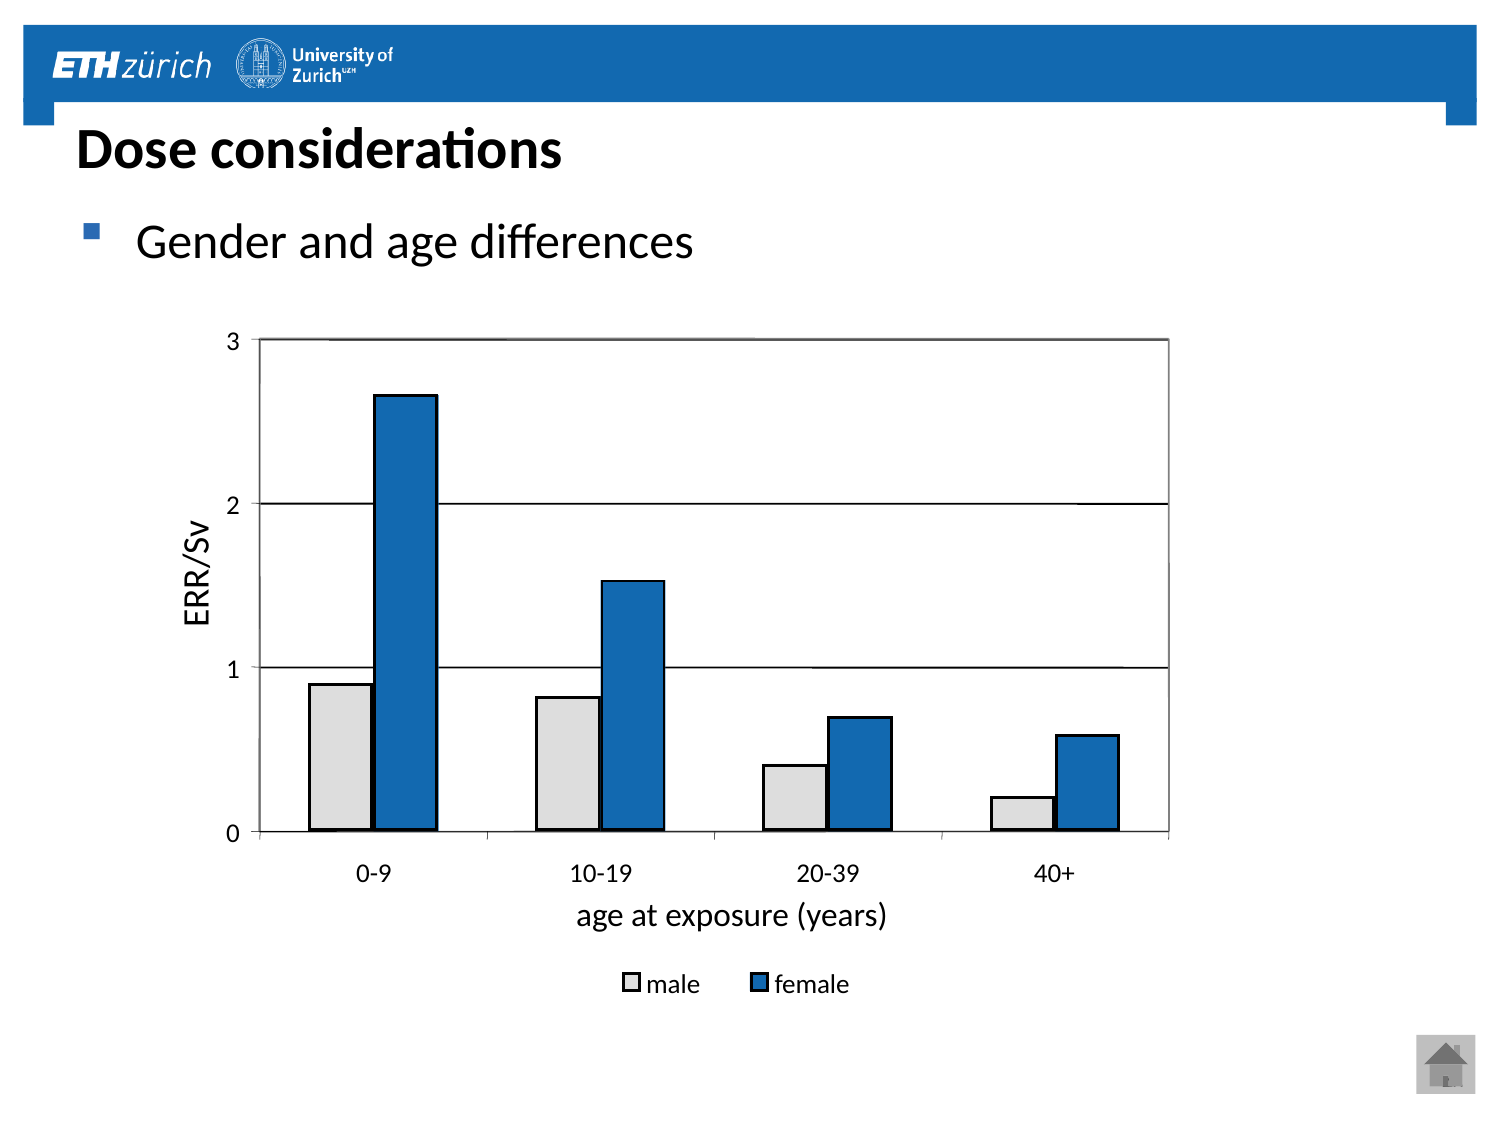

# Dose considerations
Gender and age differences
3

2

ERR/Sv

1

0

0-9
10-19
20-39
40+
age at exposure (years)

male
female

46